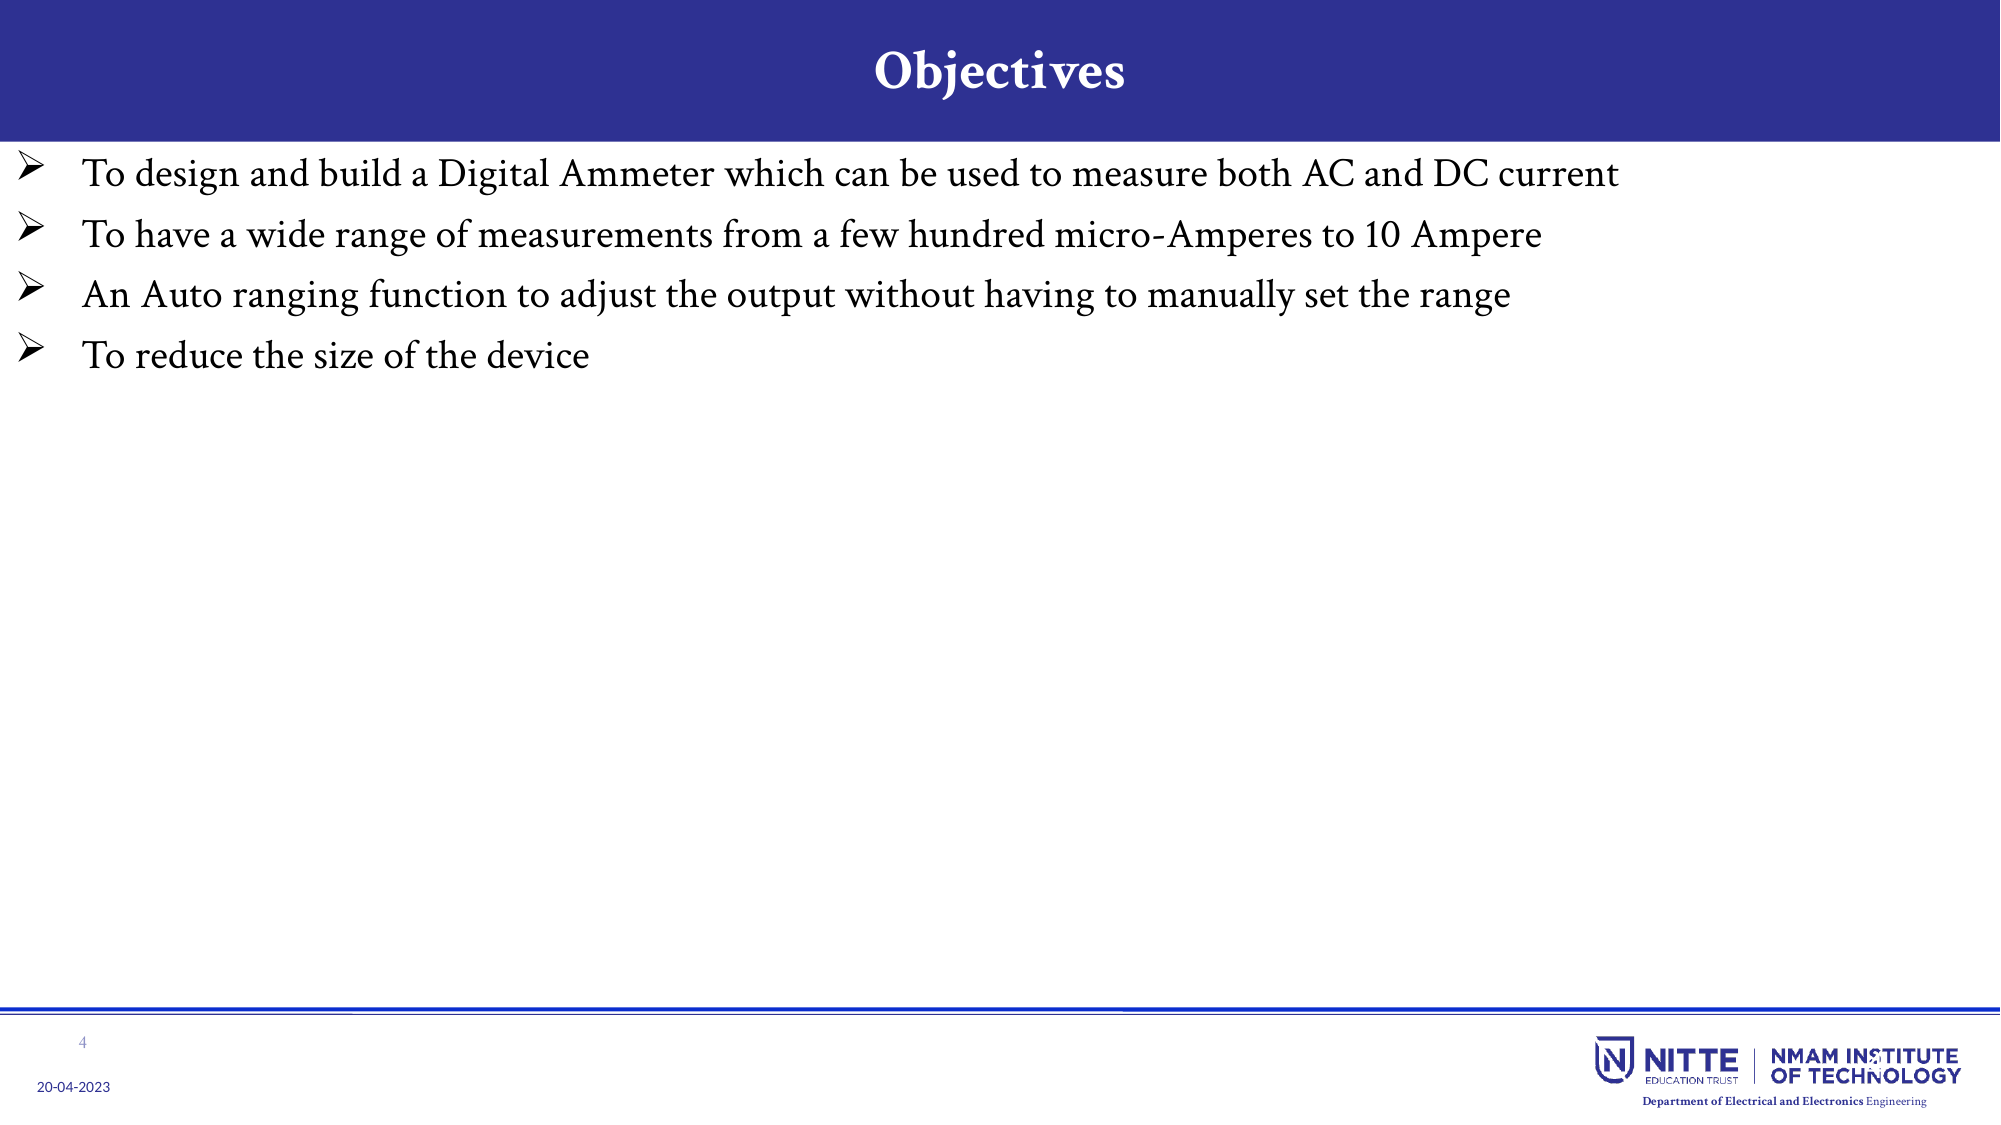

# Objectives
To design and build a Digital Ammeter which can be used to measure both AC and DC current
To have a wide range of measurements from a few hundred micro-Amperes to 10 Ampere
An Auto ranging function to adjust the output without having to manually set the range
To reduce the size of the device
4